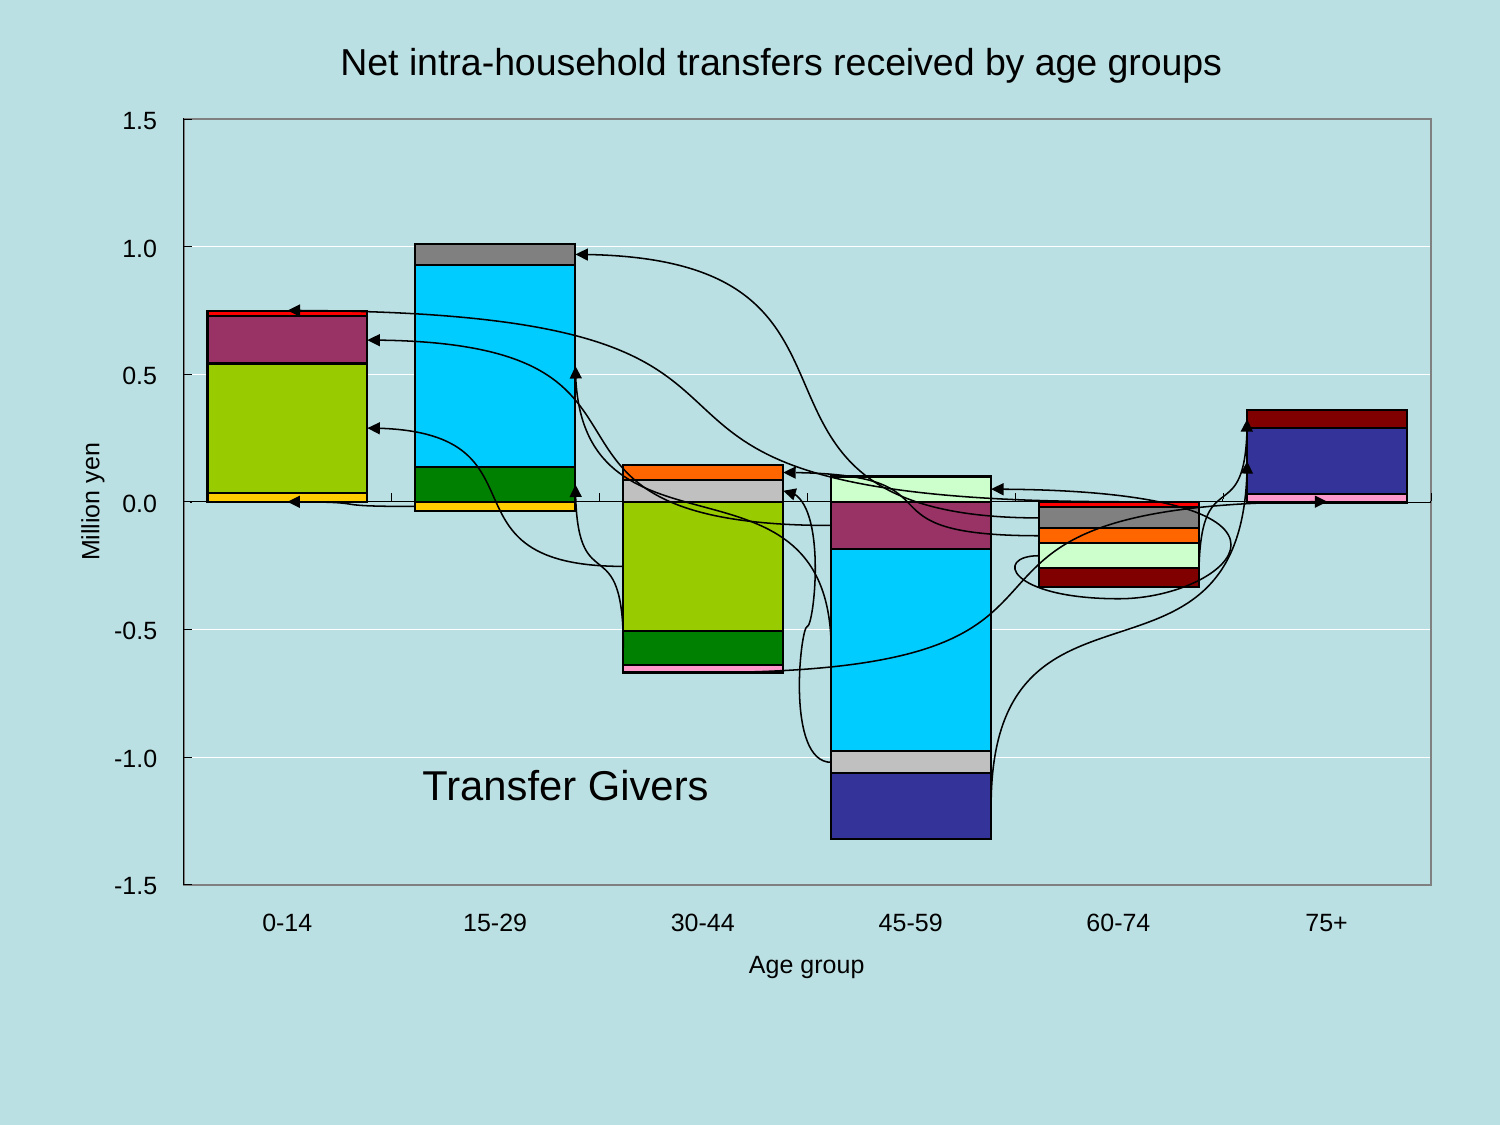

Net intra-household transfers received by age groups
1.5

1.0

0.5

Million yen
0.0

-0.5

-1.0
Transfer Givers

-1.5

0-14
15-29
30-44
45-59
60-74
75+
Age group